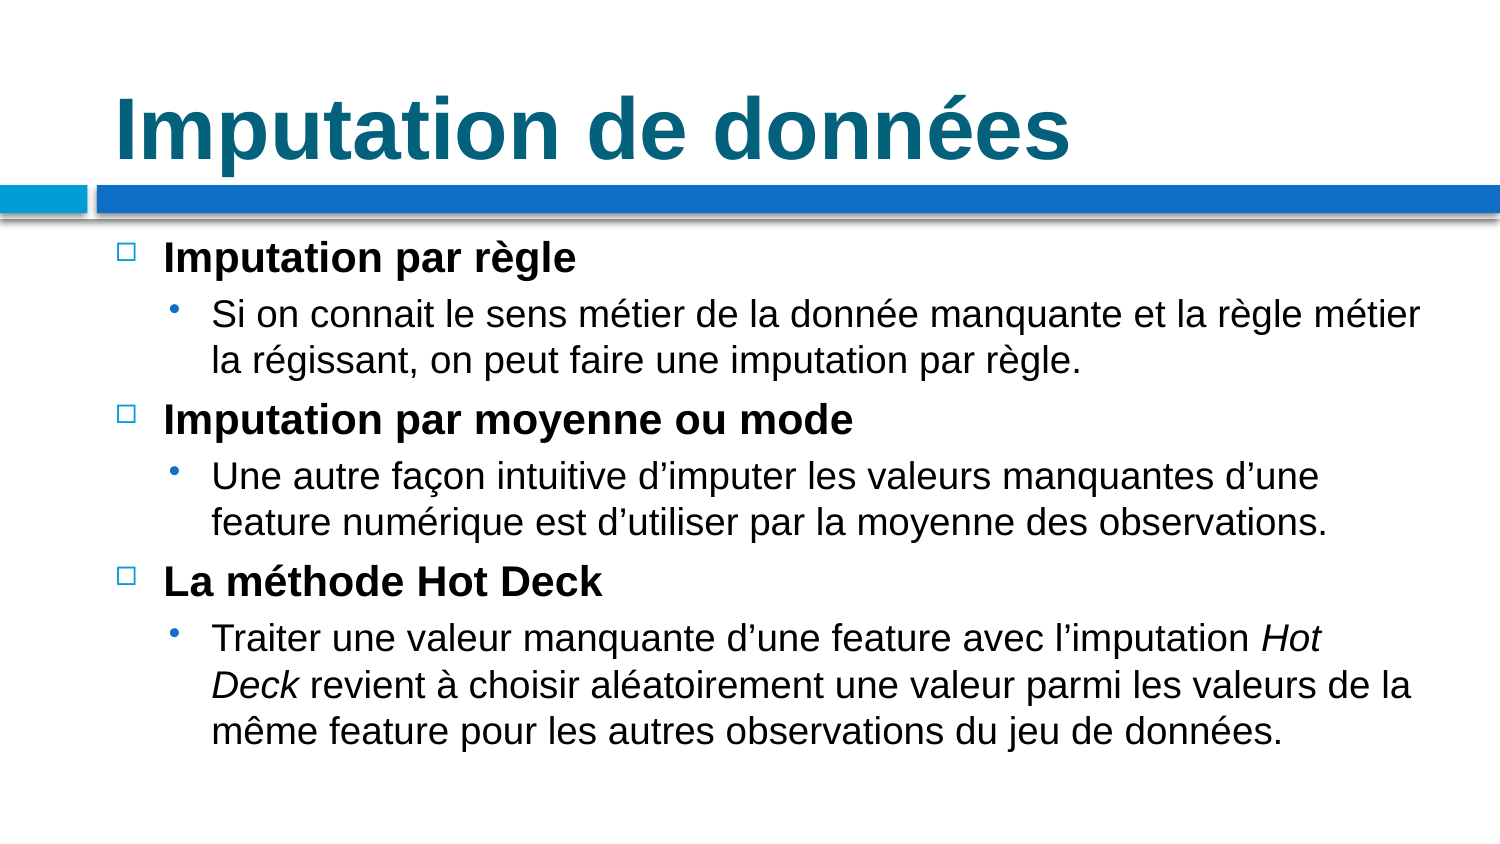

# Imputation de données
Imputation par règle
Si on connait le sens métier de la donnée manquante et la règle métier la régissant, on peut faire une imputation par règle.
Imputation par moyenne ou mode
Une autre façon intuitive d’imputer les valeurs manquantes d’une feature numérique est d’utiliser par la moyenne des observations.
La méthode Hot Deck
Traiter une valeur manquante d’une feature avec l’imputation Hot Deck revient à choisir aléatoirement une valeur parmi les valeurs de la même feature pour les autres observations du jeu de données.